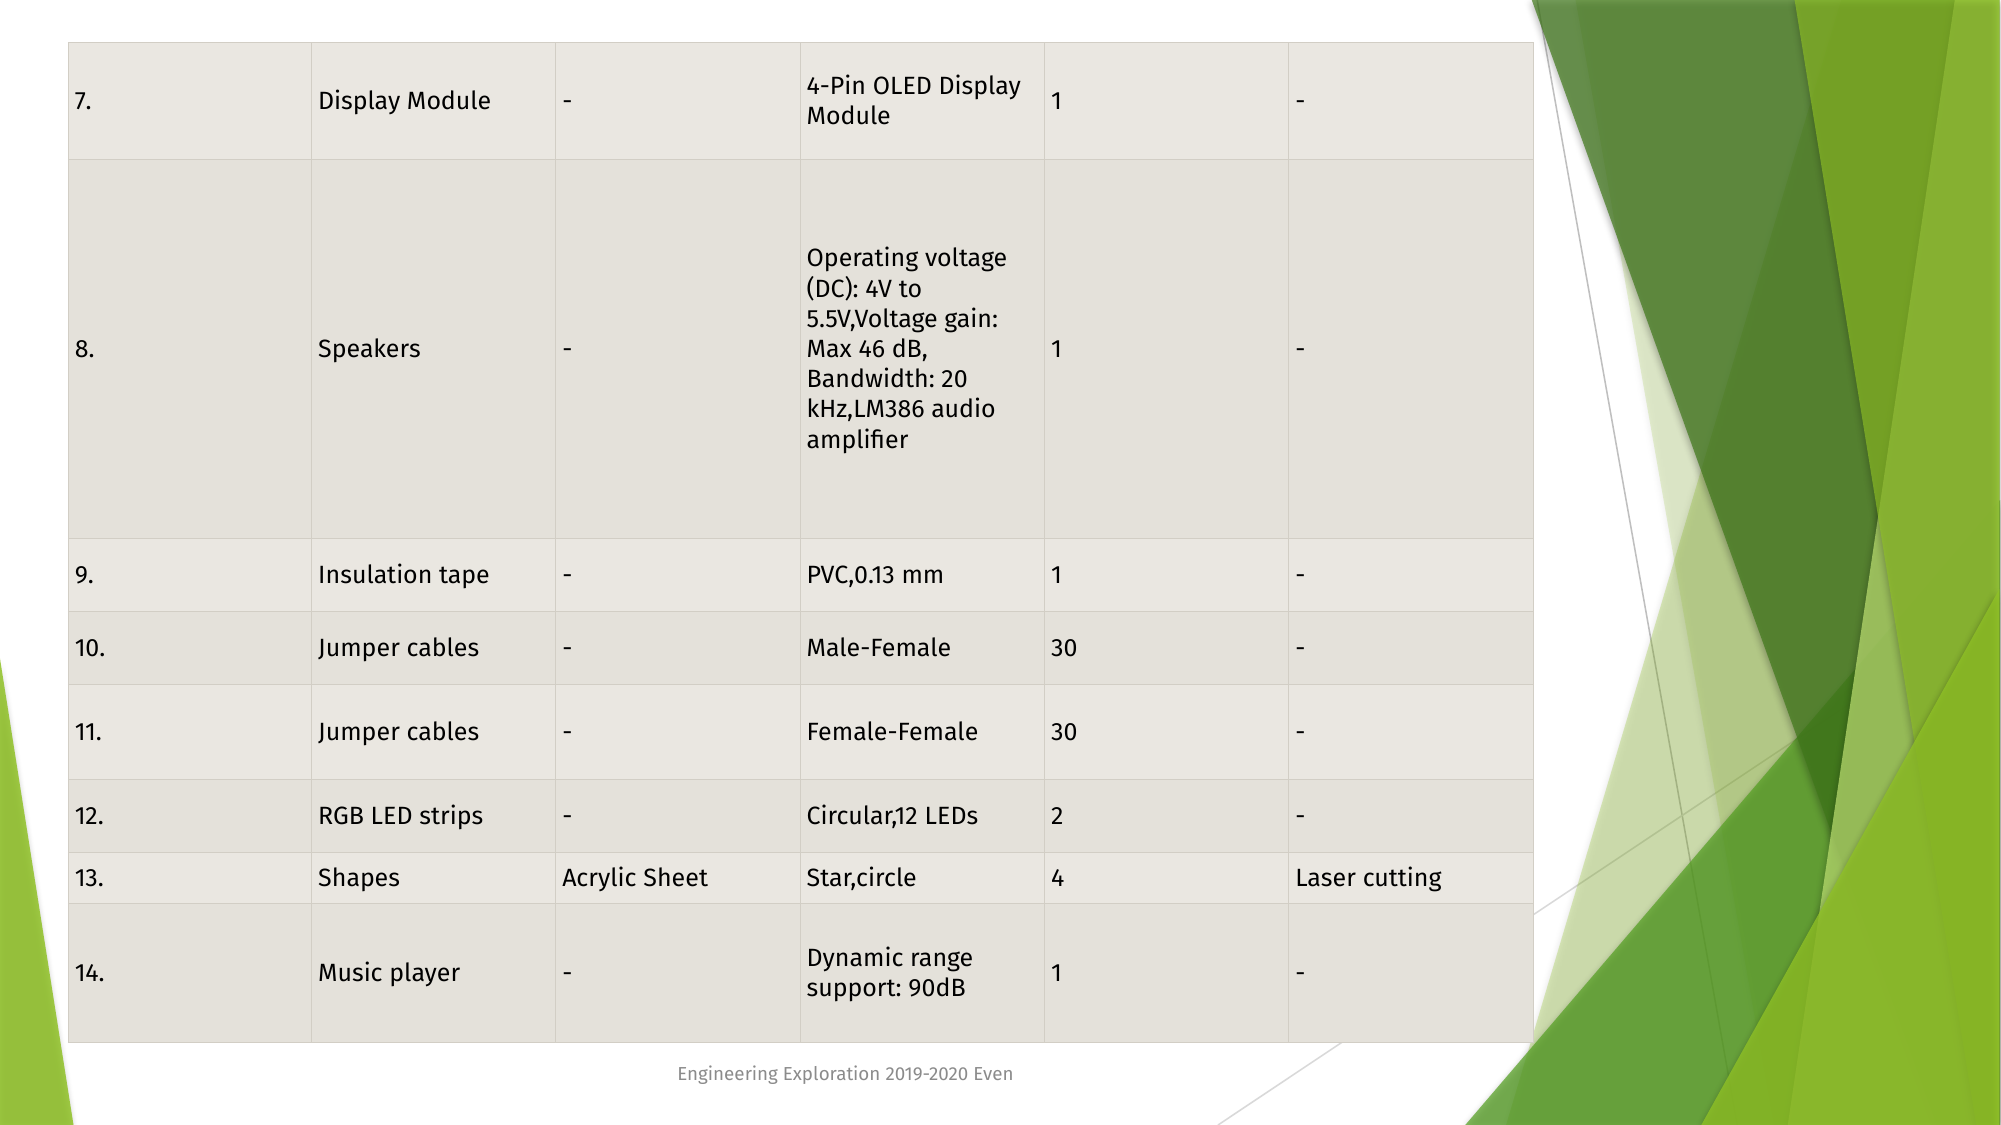

#
| 7. | Display Module | - | 4-Pin OLED Display Module | 1 | - |
| --- | --- | --- | --- | --- | --- |
| 8. | Speakers | - | Operating voltage (DC): 4V to 5.5V,Voltage gain: Max 46 dB, Bandwidth: 20 kHz,LM386 audio amplifier | 1 | - |
| 9. | Insulation tape | - | PVC,0.13 mm | 1 | - |
| 10. | Jumper cables | - | Male-Female | 30 | - |
| 11. | Jumper cables | - | Female-Female | 30 | - |
| 12. | RGB LED strips | - | Circular,12 LEDs | 2 | - |
| 13. | Shapes | Acrylic Sheet | Star,circle | 4 | Laser cutting |
| 14. | Music player | - | Dynamic range support: 90dB | 1 | - |
Engineering Exploration 2019-2020 Even